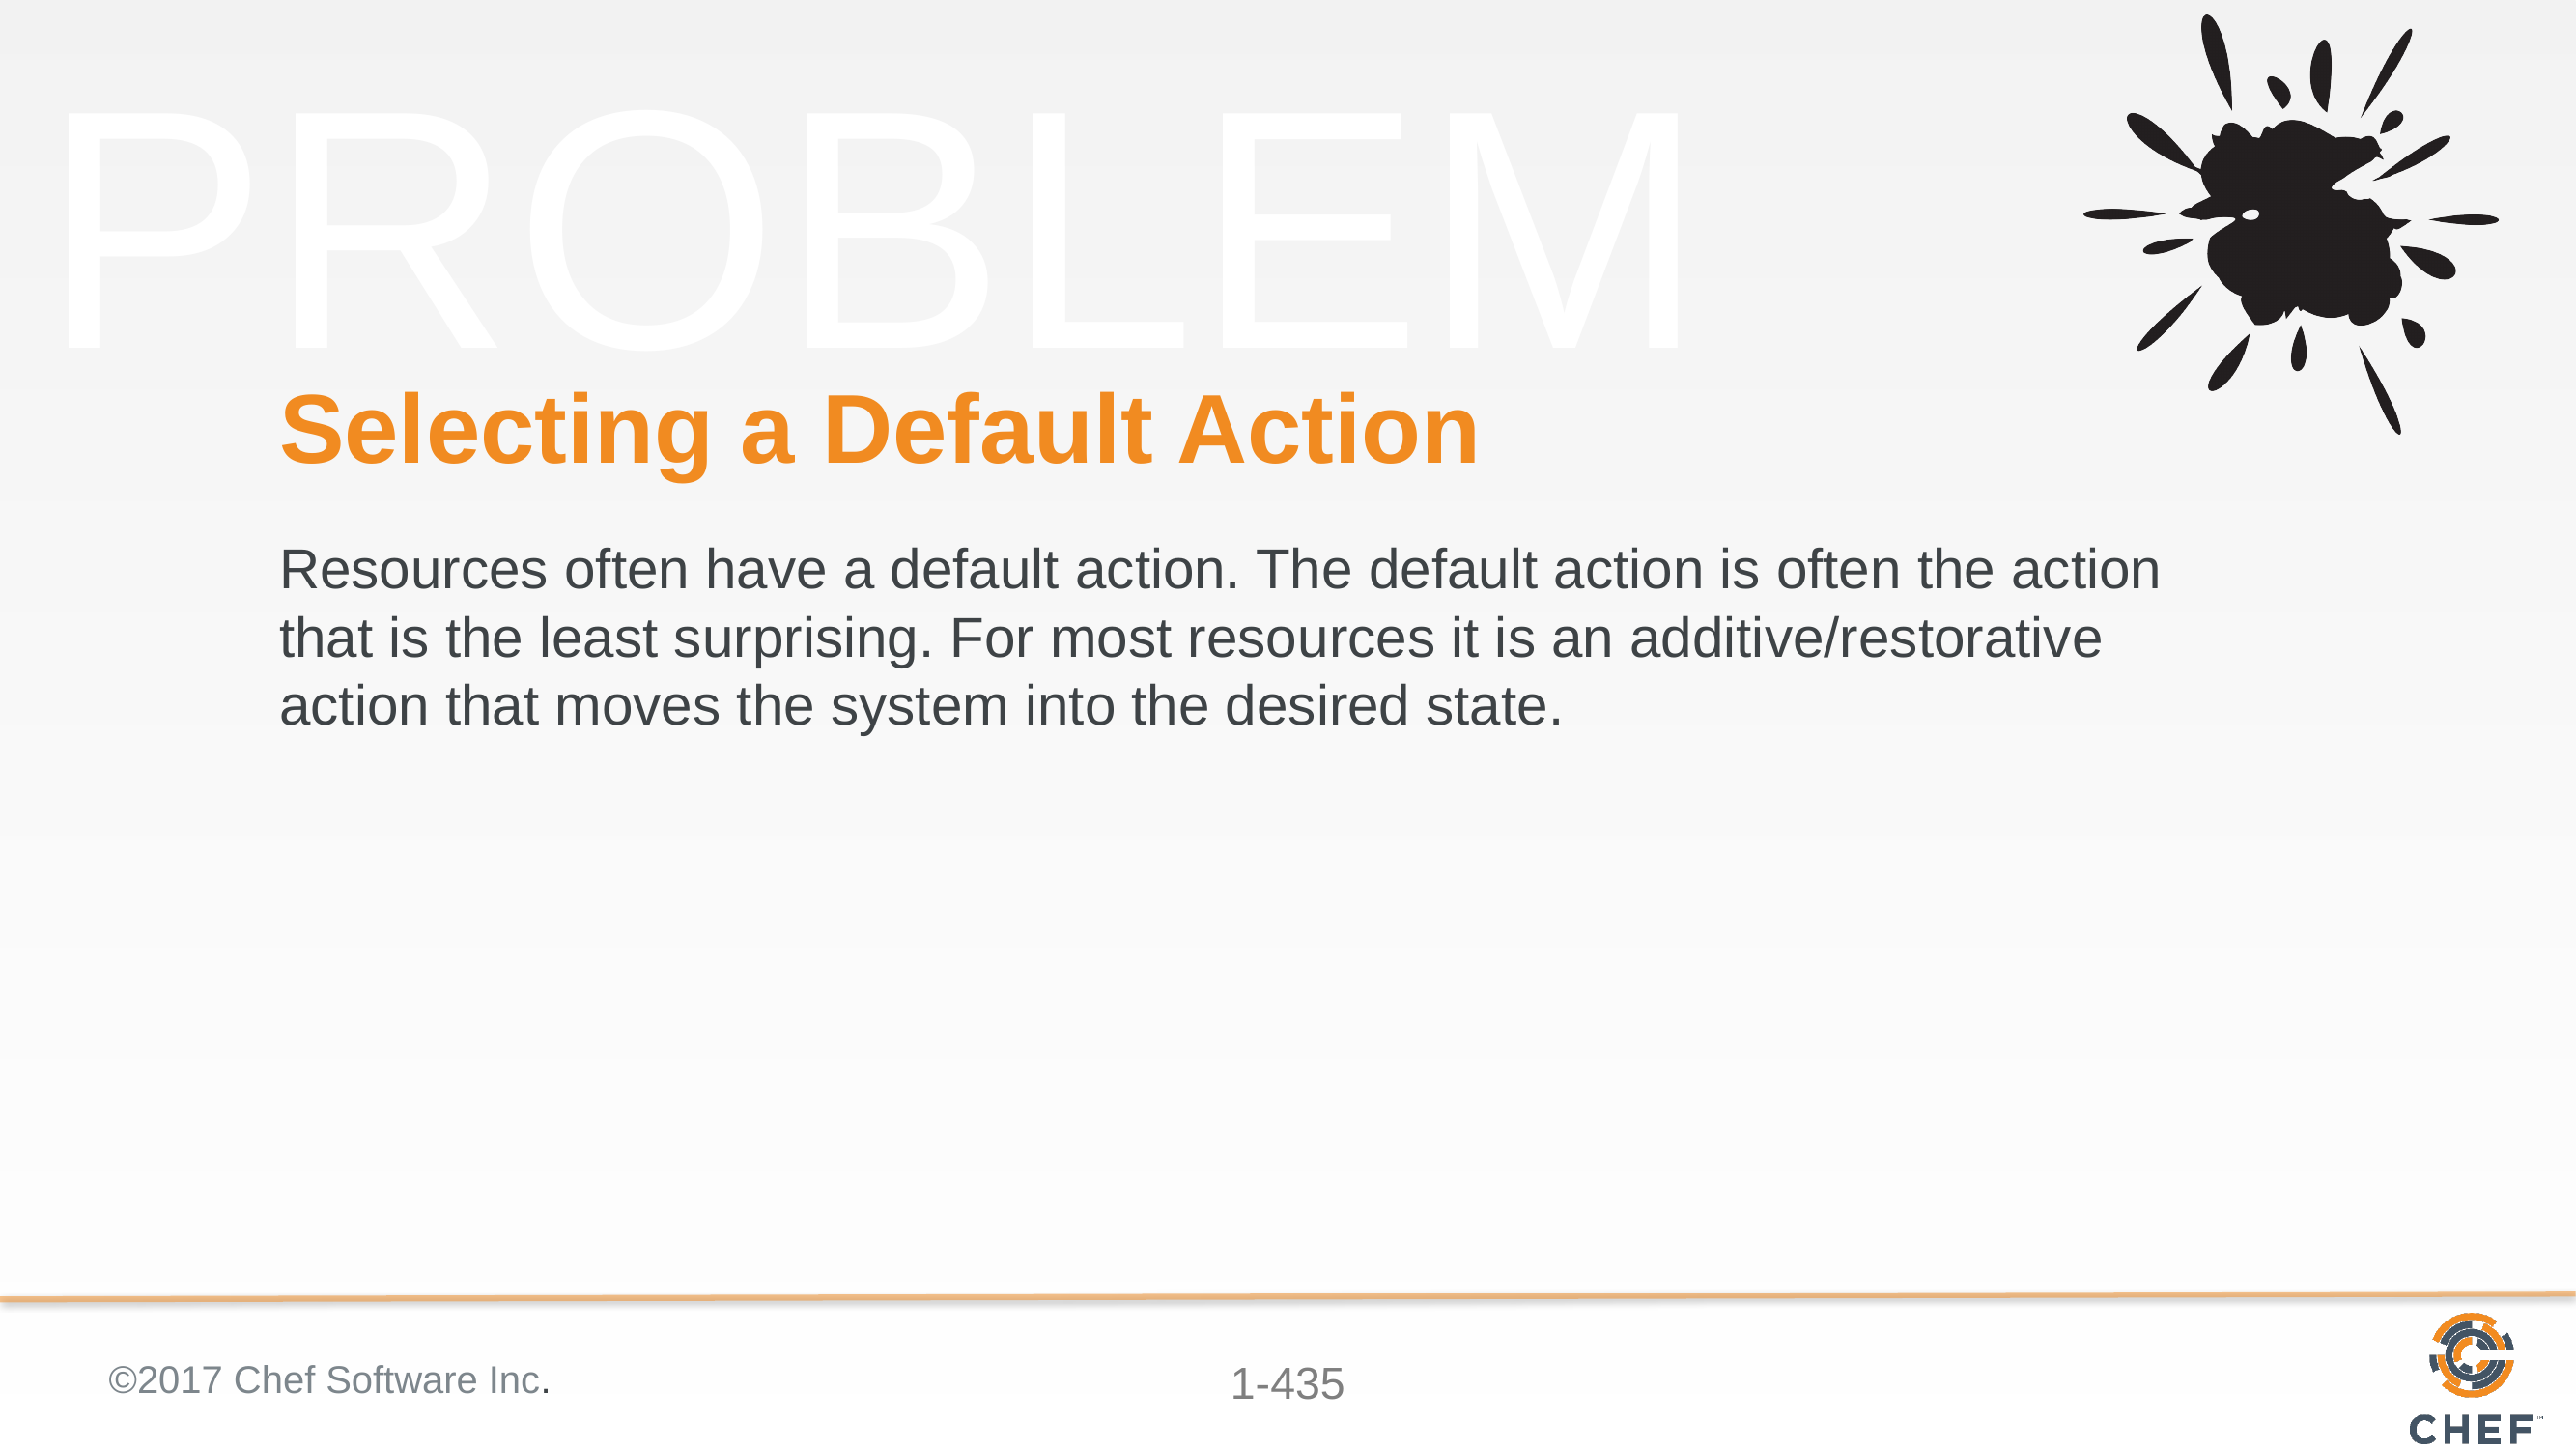

# Selecting a Default Action
Resources often have a default action. The default action is often the action that is the least surprising. For most resources it is an additive/restorative action that moves the system into the desired state.